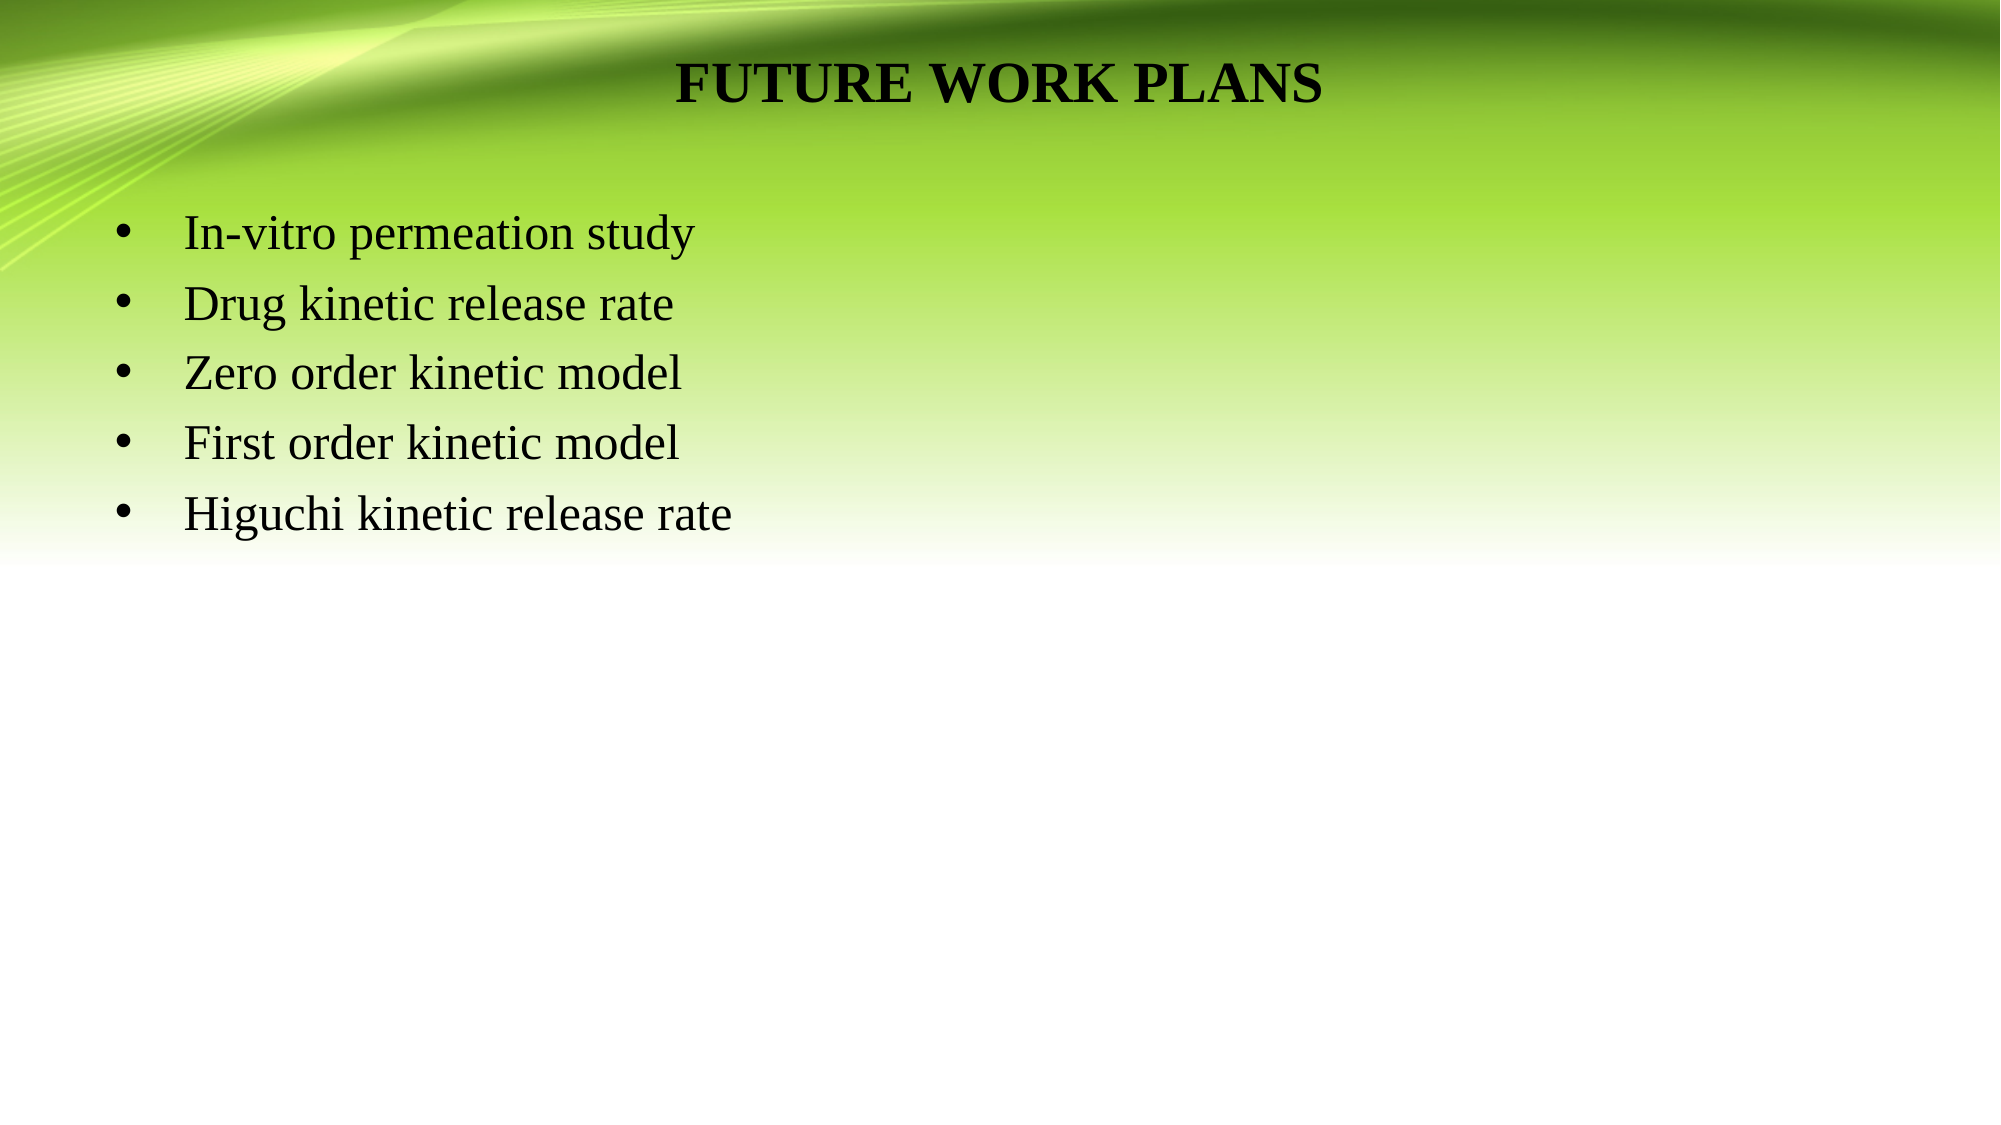

# FUTURE WORK PLANS
 In-vitro permeation study
 Drug kinetic release rate
 Zero order kinetic model
 First order kinetic model
 Higuchi kinetic release rate